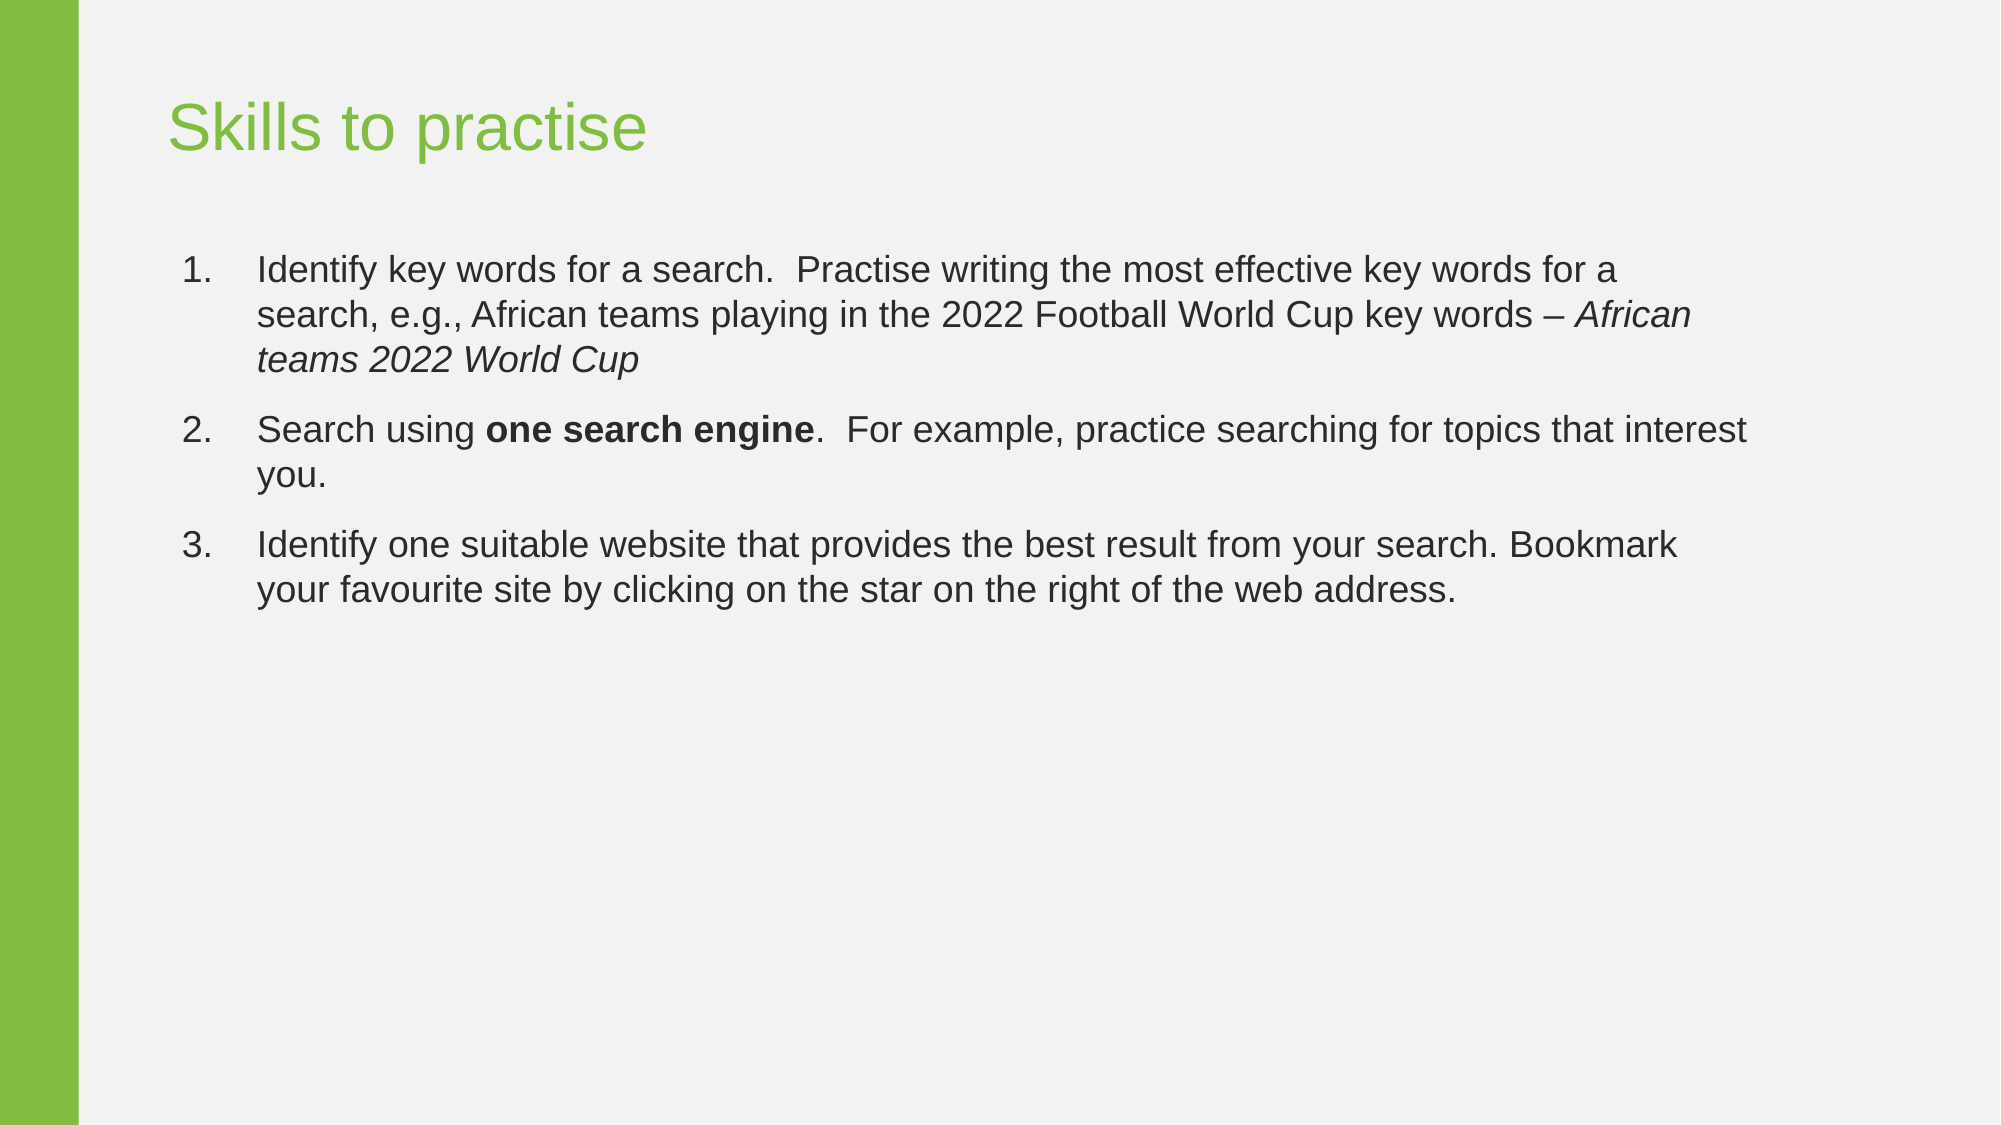

Skills to practise
Identify key words for a search.  Practise writing the most effective key words for a search, e.g., African teams playing in the 2022 Football World Cup key words – African teams 2022 World Cup
Search using one search engine.  For example, practice searching for topics that interest you.
Identify one suitable website that provides the best result from your search. Bookmark your favourite site by clicking on the star on the right of the web address.